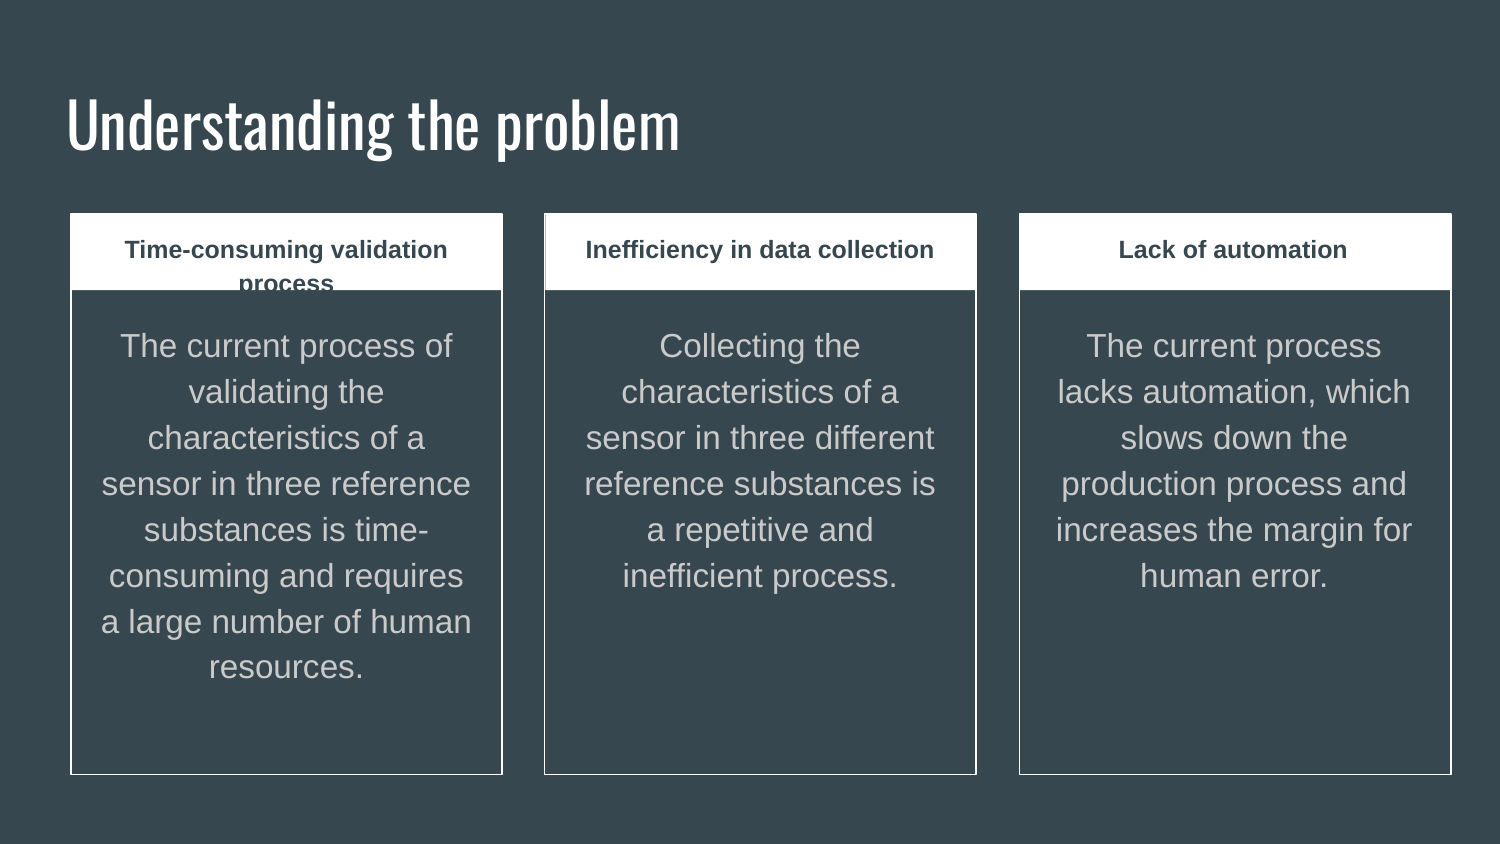

# Understanding the problem

Time-consuming validation process

Inefficiency in data collection

Lack of automation
The current process of validating the characteristics of a sensor in three reference substances is time-consuming and requires a large number of human resources.
Collecting the characteristics of a sensor in three different reference substances is a repetitive and inefficient process.
The current process lacks automation, which slows down the production process and increases the margin for human error.